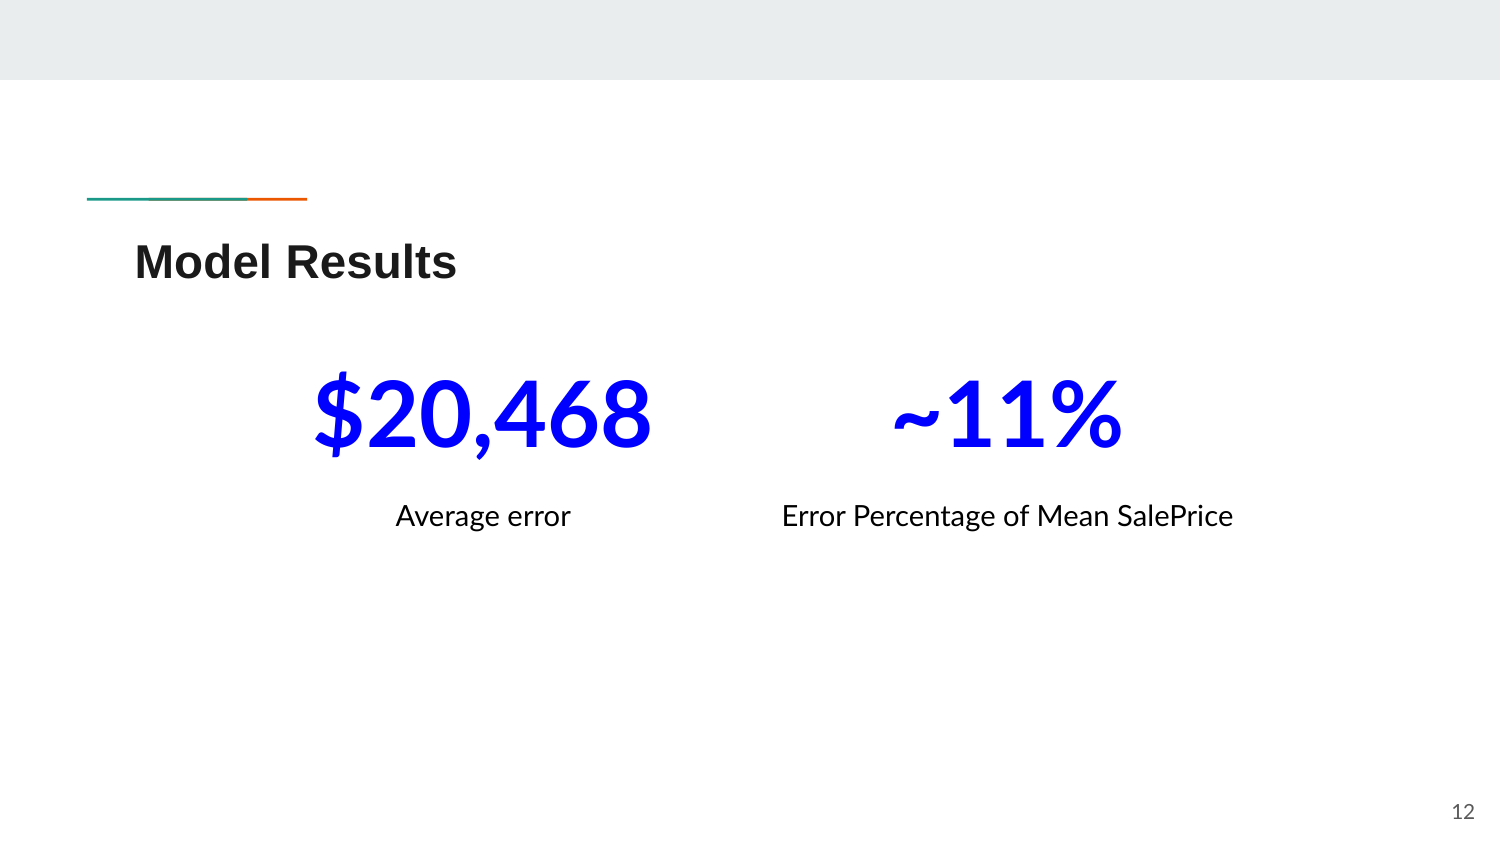

# Model Results
$20,468
~11%
Average error
Error Percentage of Mean SalePrice
12